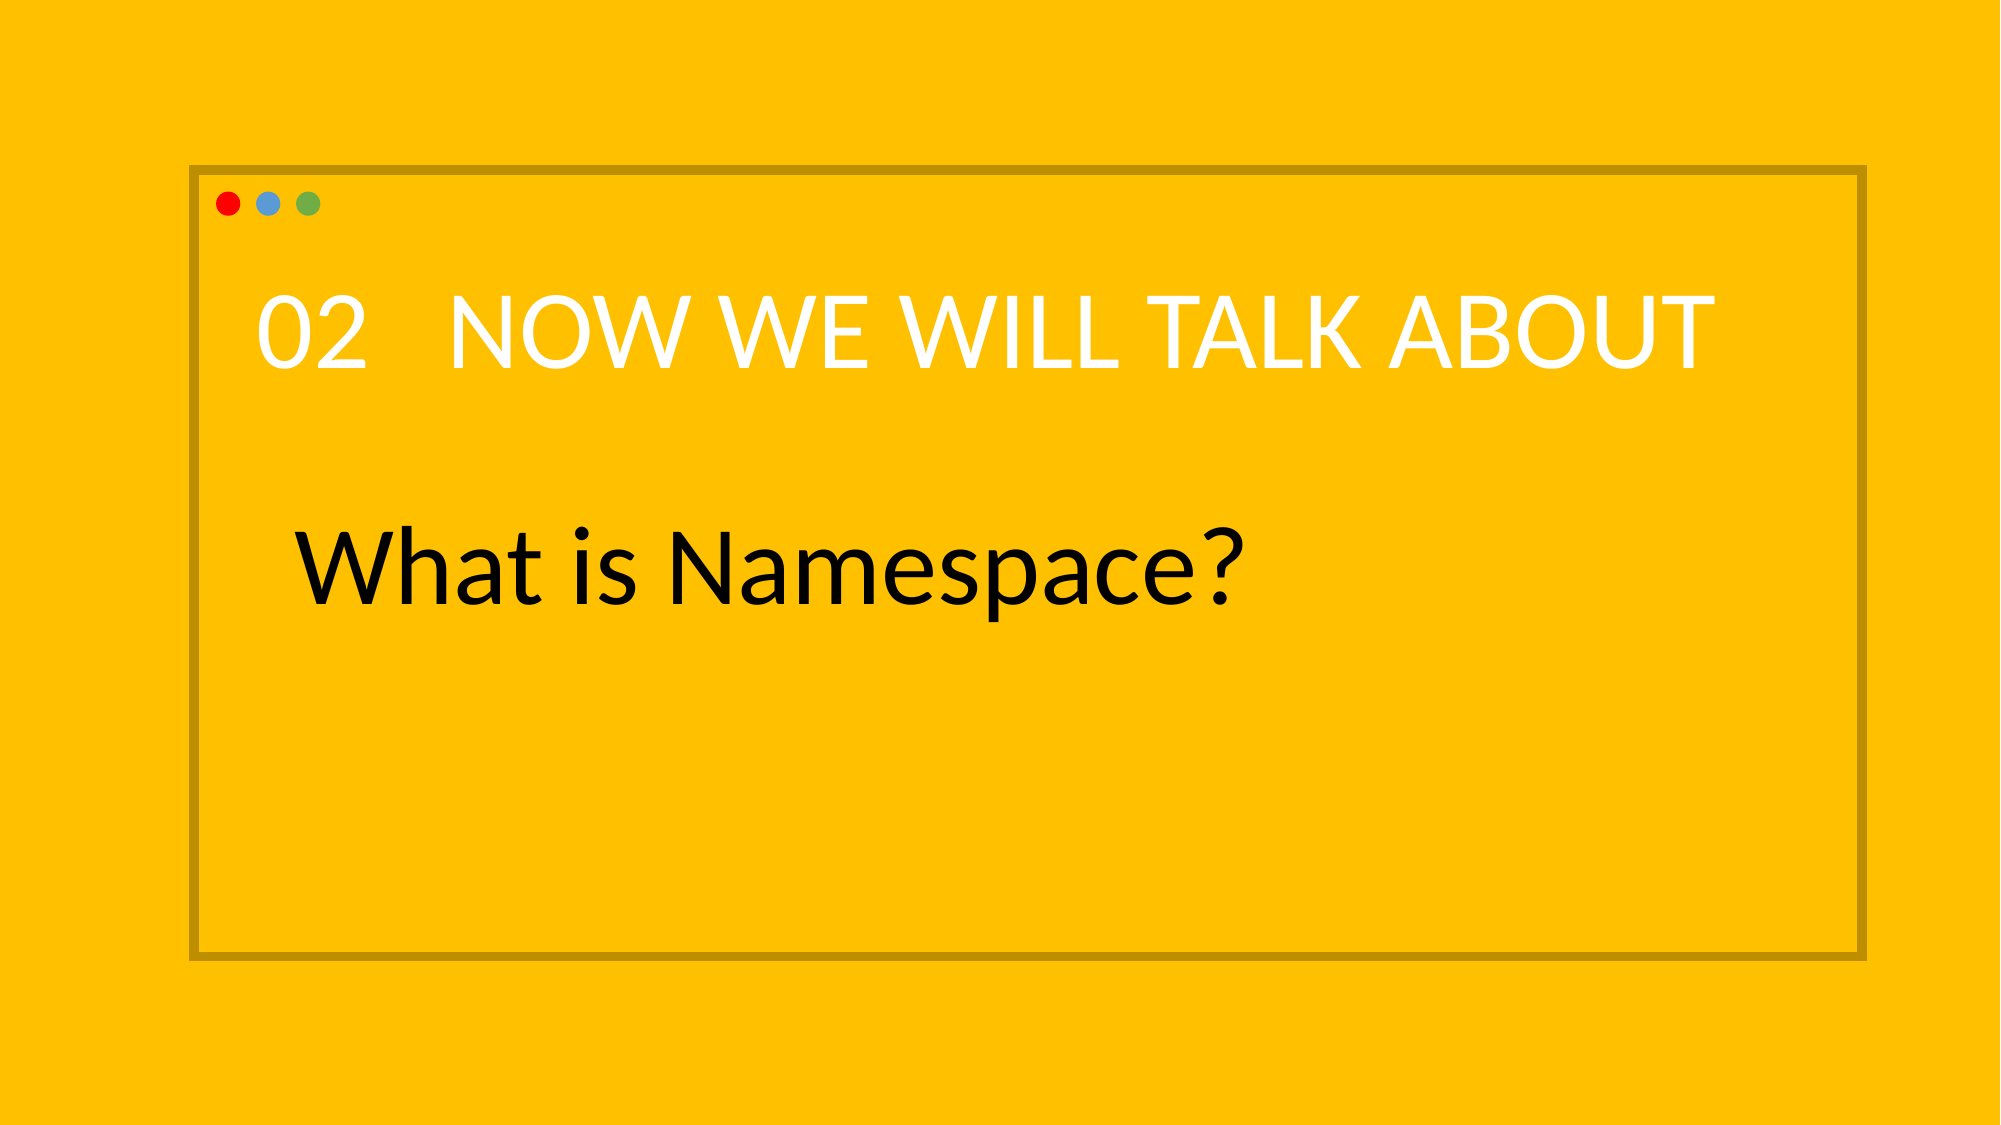

02   NOW WE WILL TALK ABOUT
 What is Namespace?